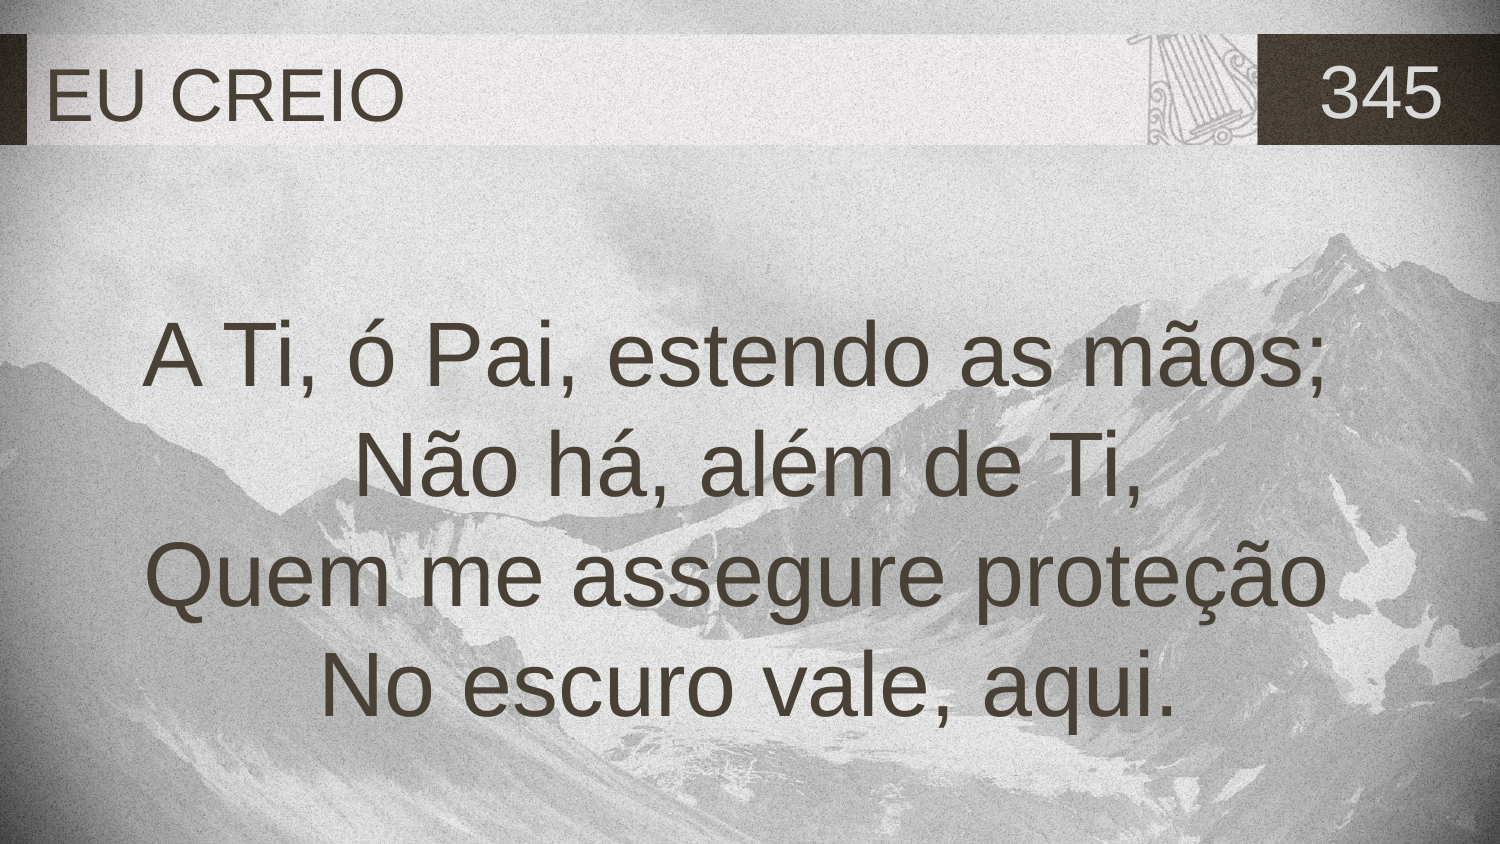

# EU CREIO
345
A Ti, ó Pai, estendo as mãos;
Não há, além de Ti,
Quem me assegure proteção
No escuro vale, aqui.